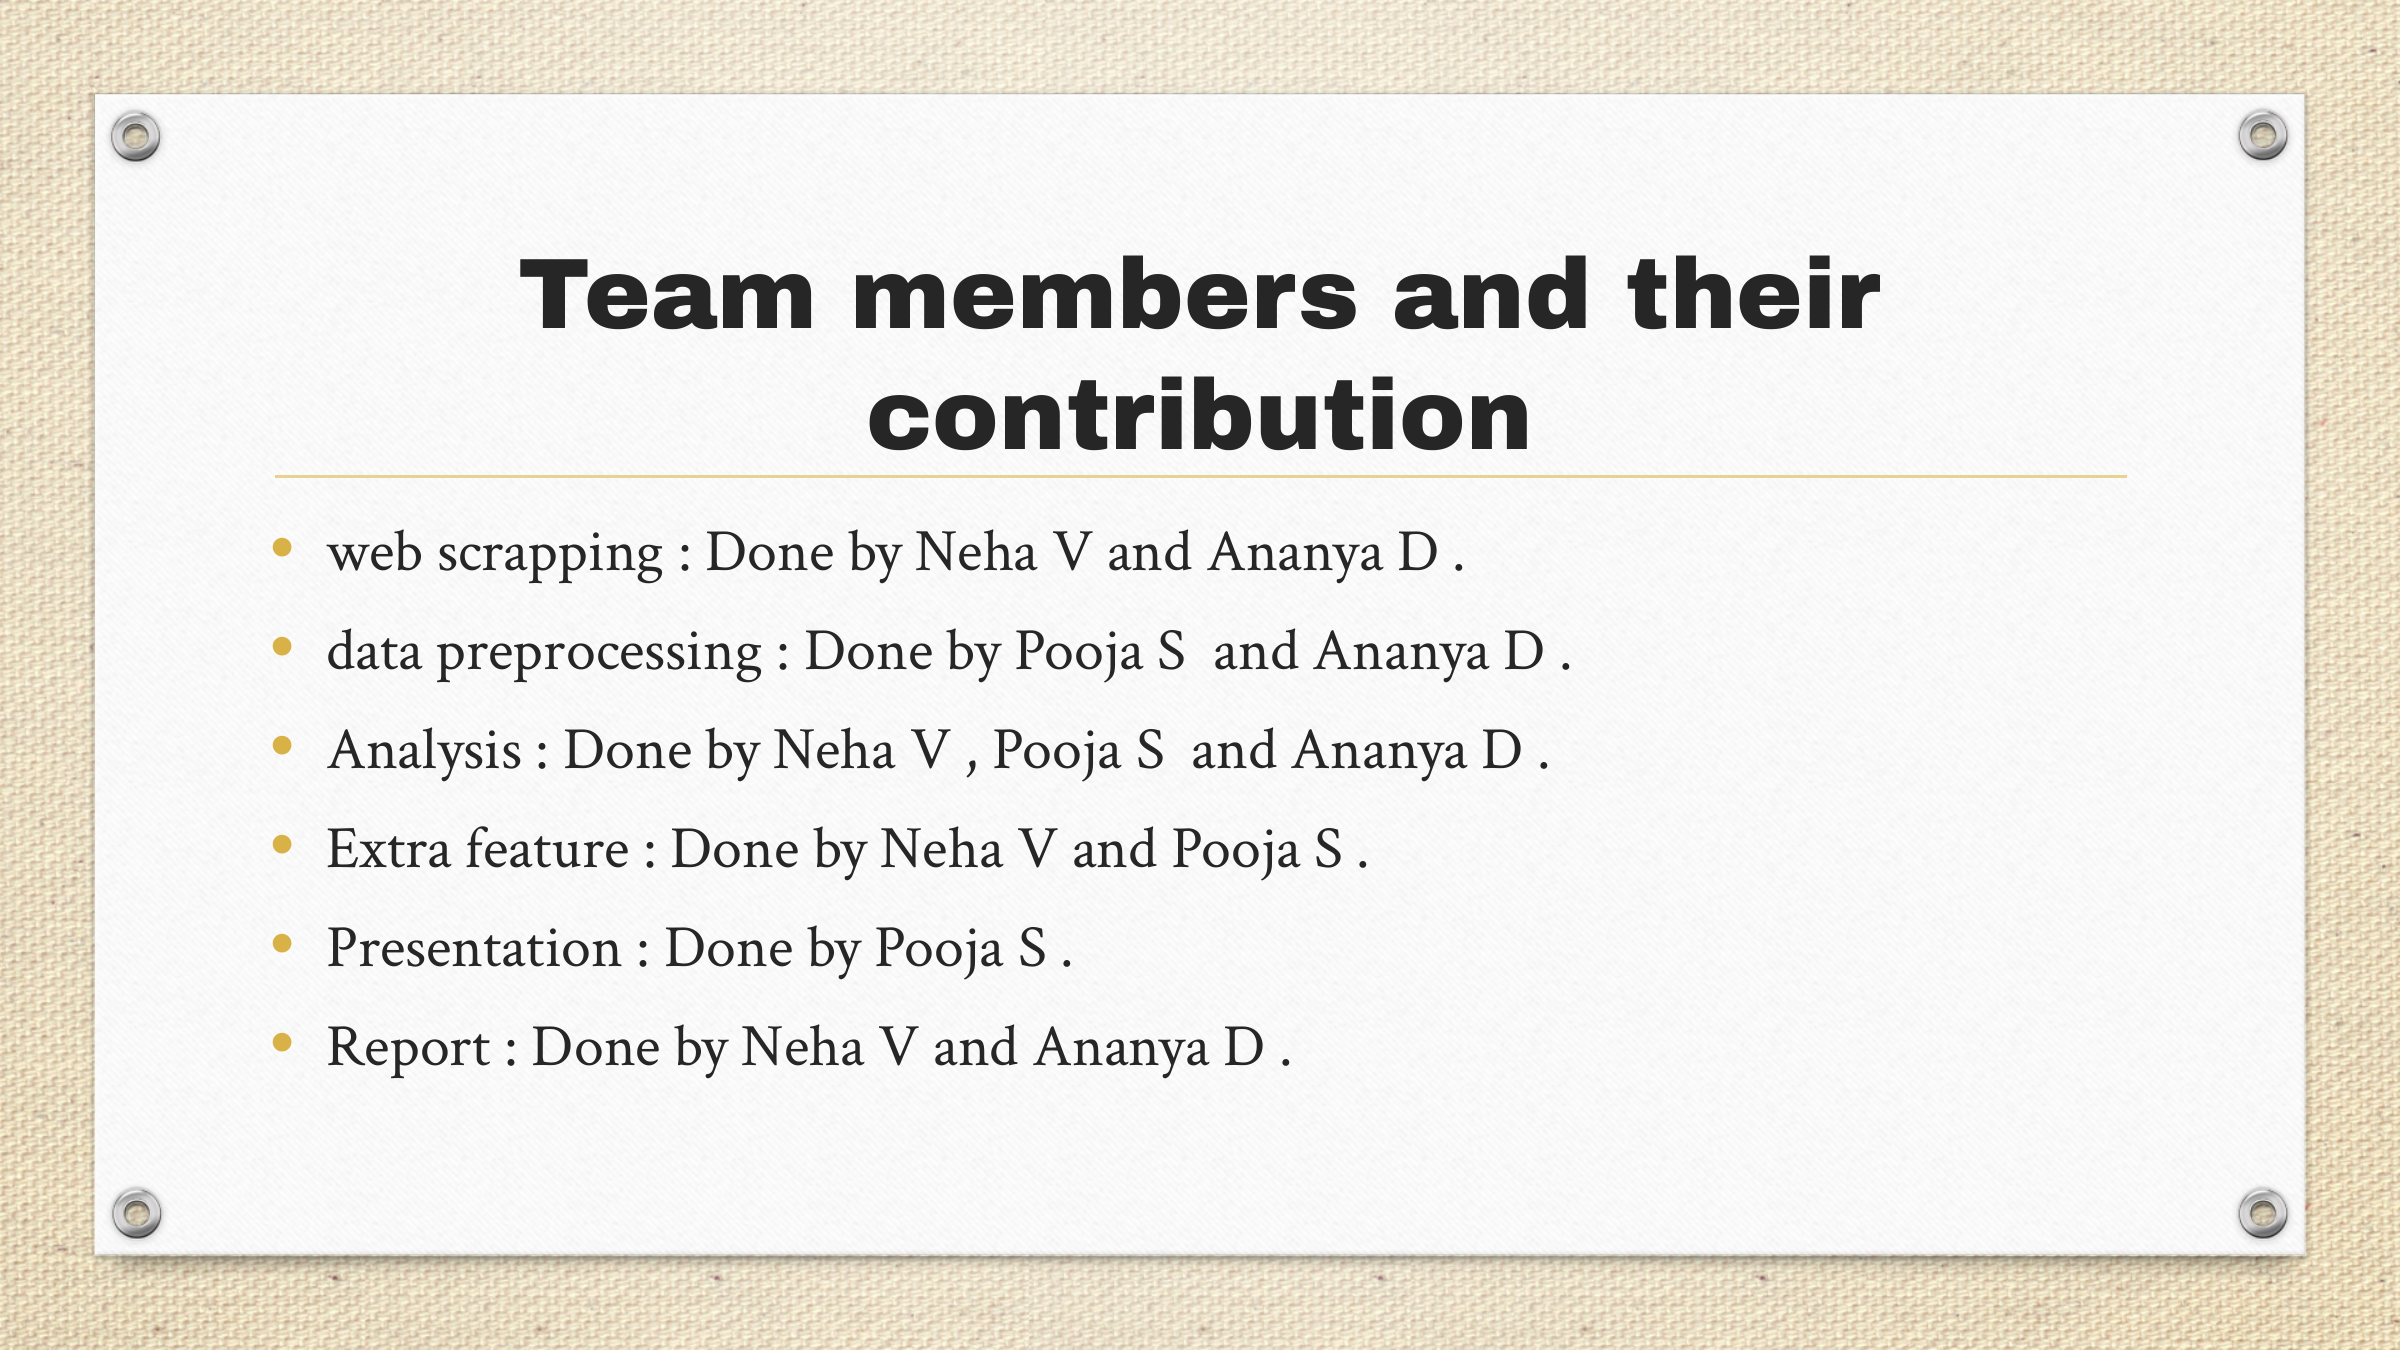

# Team members and their contribution
web scrapping : Done by Neha V and Ananya D .
data preprocessing : Done by Pooja S  and Ananya D .
Analysis : Done by Neha V , Pooja S  and Ananya D .
Extra feature : Done by Neha V and Pooja S .
Presentation : Done by Pooja S .
Report : Done by Neha V and Ananya D .